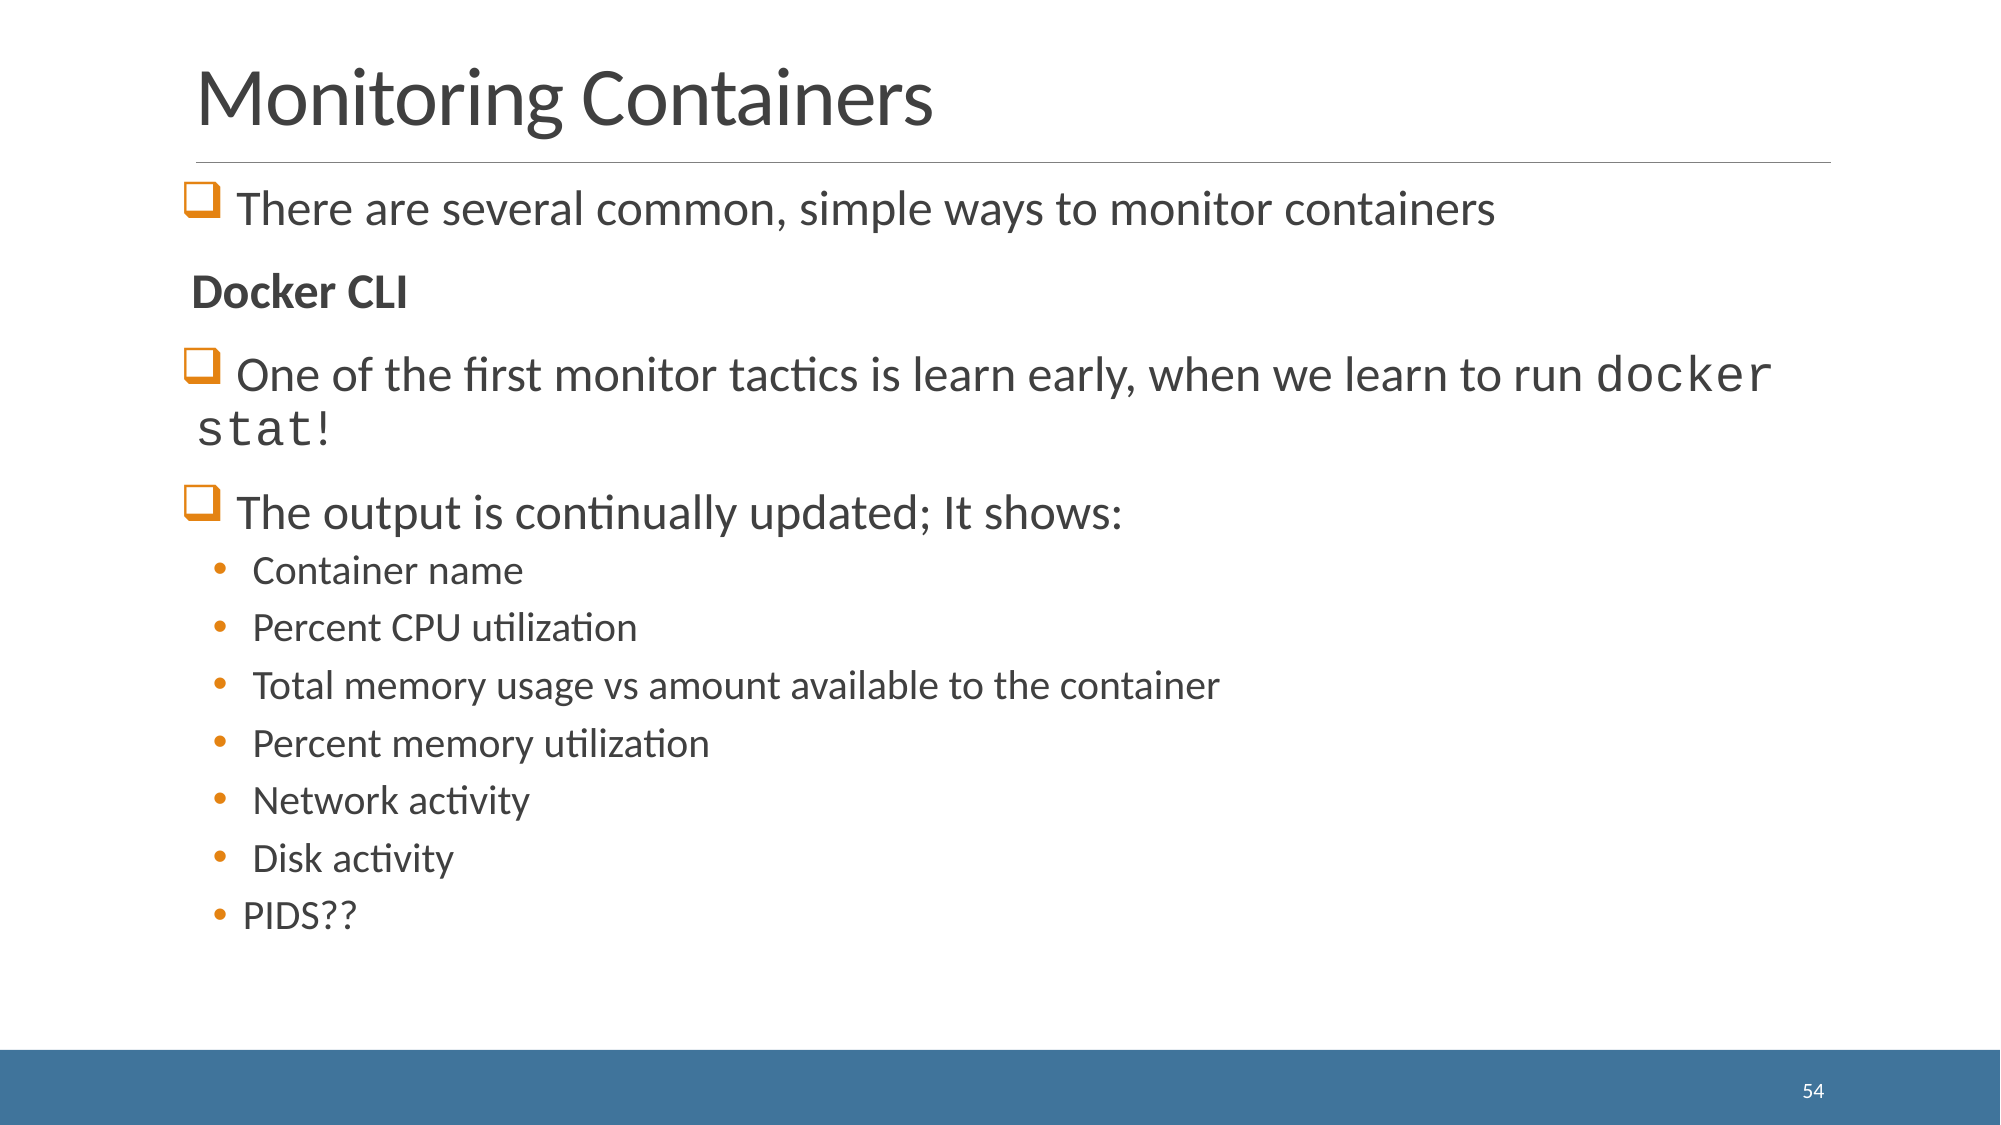

# Monitoring Containers
 There are several common, simple ways to monitor containers
 Docker CLI
 One of the first monitor tactics is learn early, when we learn to run docker stat!
 The output is continually updated; It shows:
 Container name
 Percent CPU utilization
 Total memory usage vs amount available to the container
 Percent memory utilization
 Network activity
 Disk activity
PIDS??

54